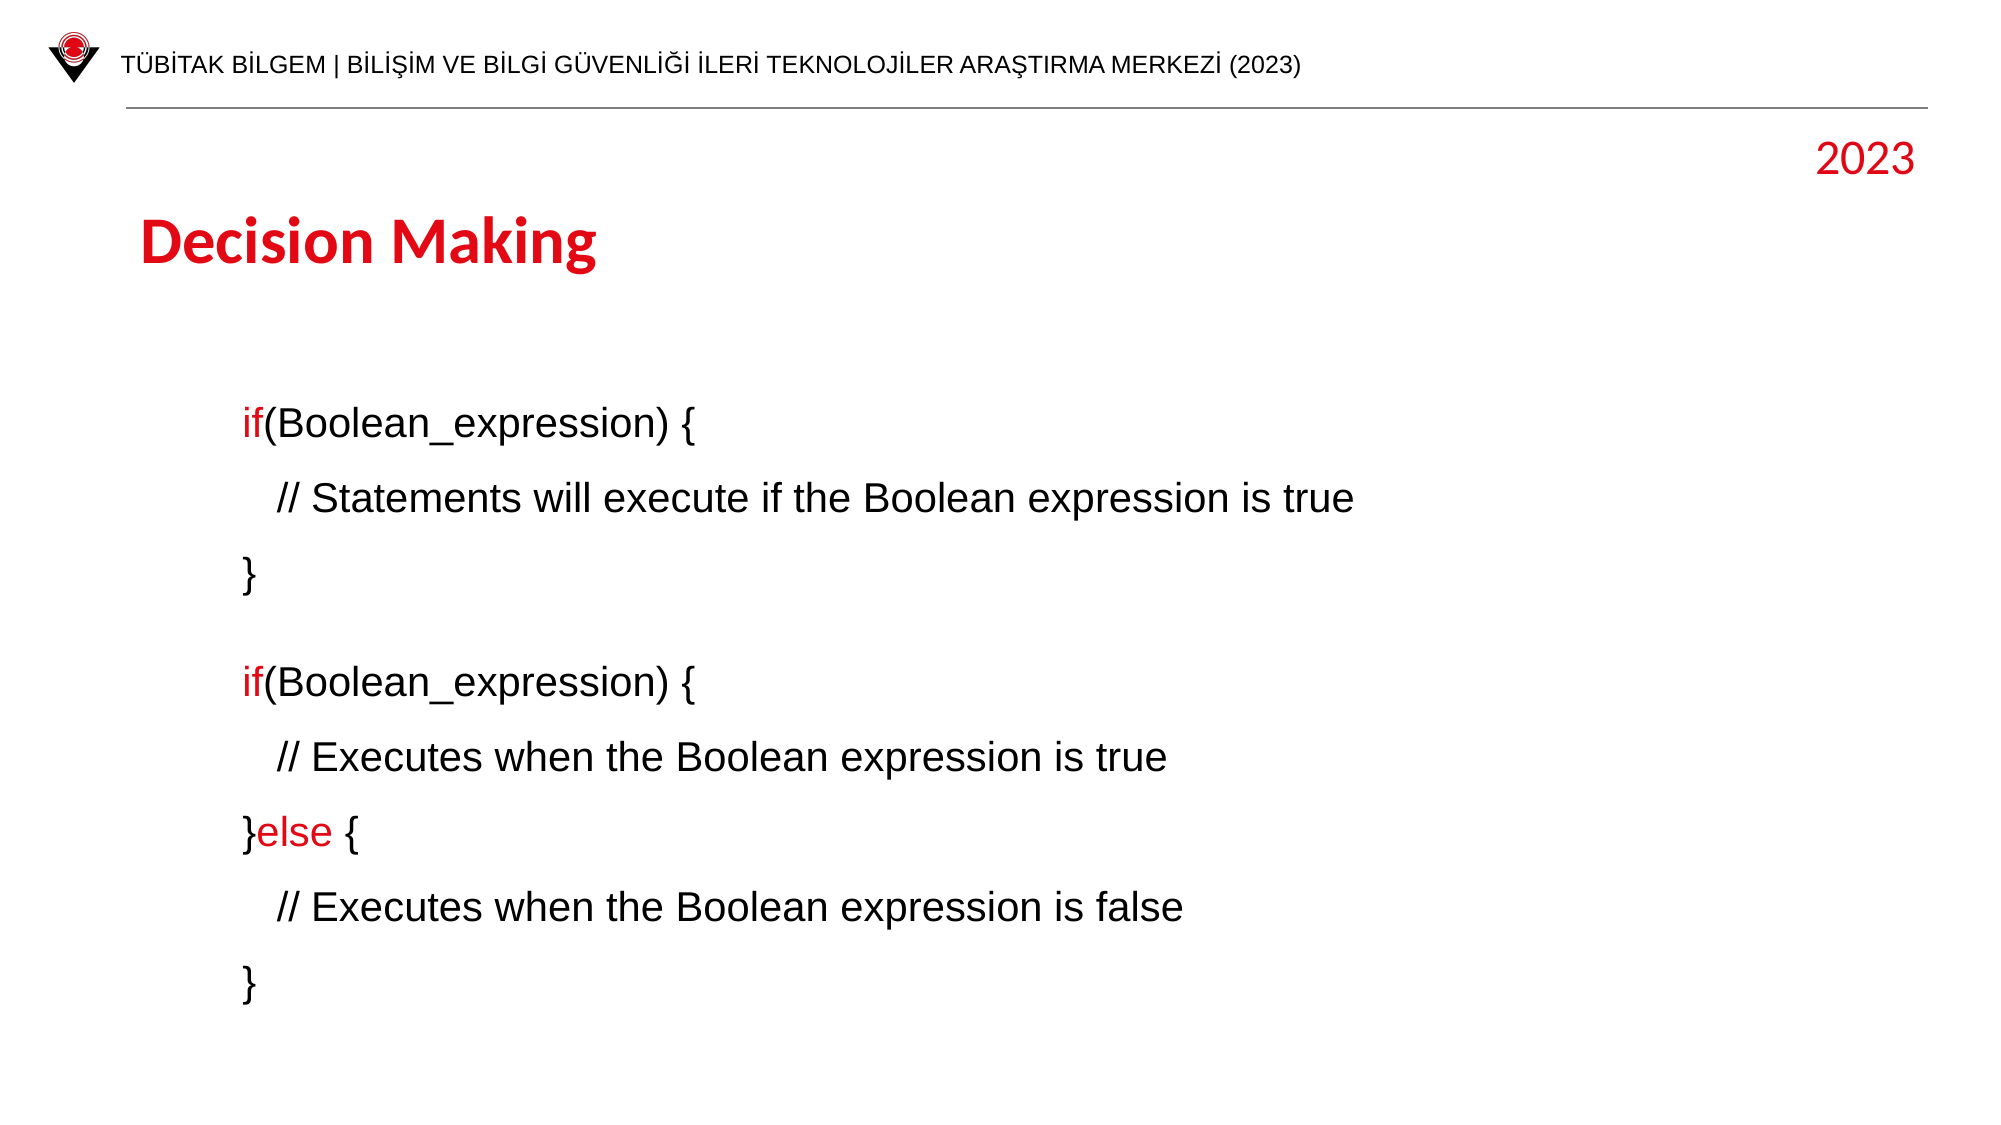

2023
Decision Making
if(Boolean_expression) {
   // Statements will execute if the Boolean expression is true
}

if(Boolean_expression) {
   // Executes when the Boolean expression is true
}else {
   // Executes when the Boolean expression is false
}